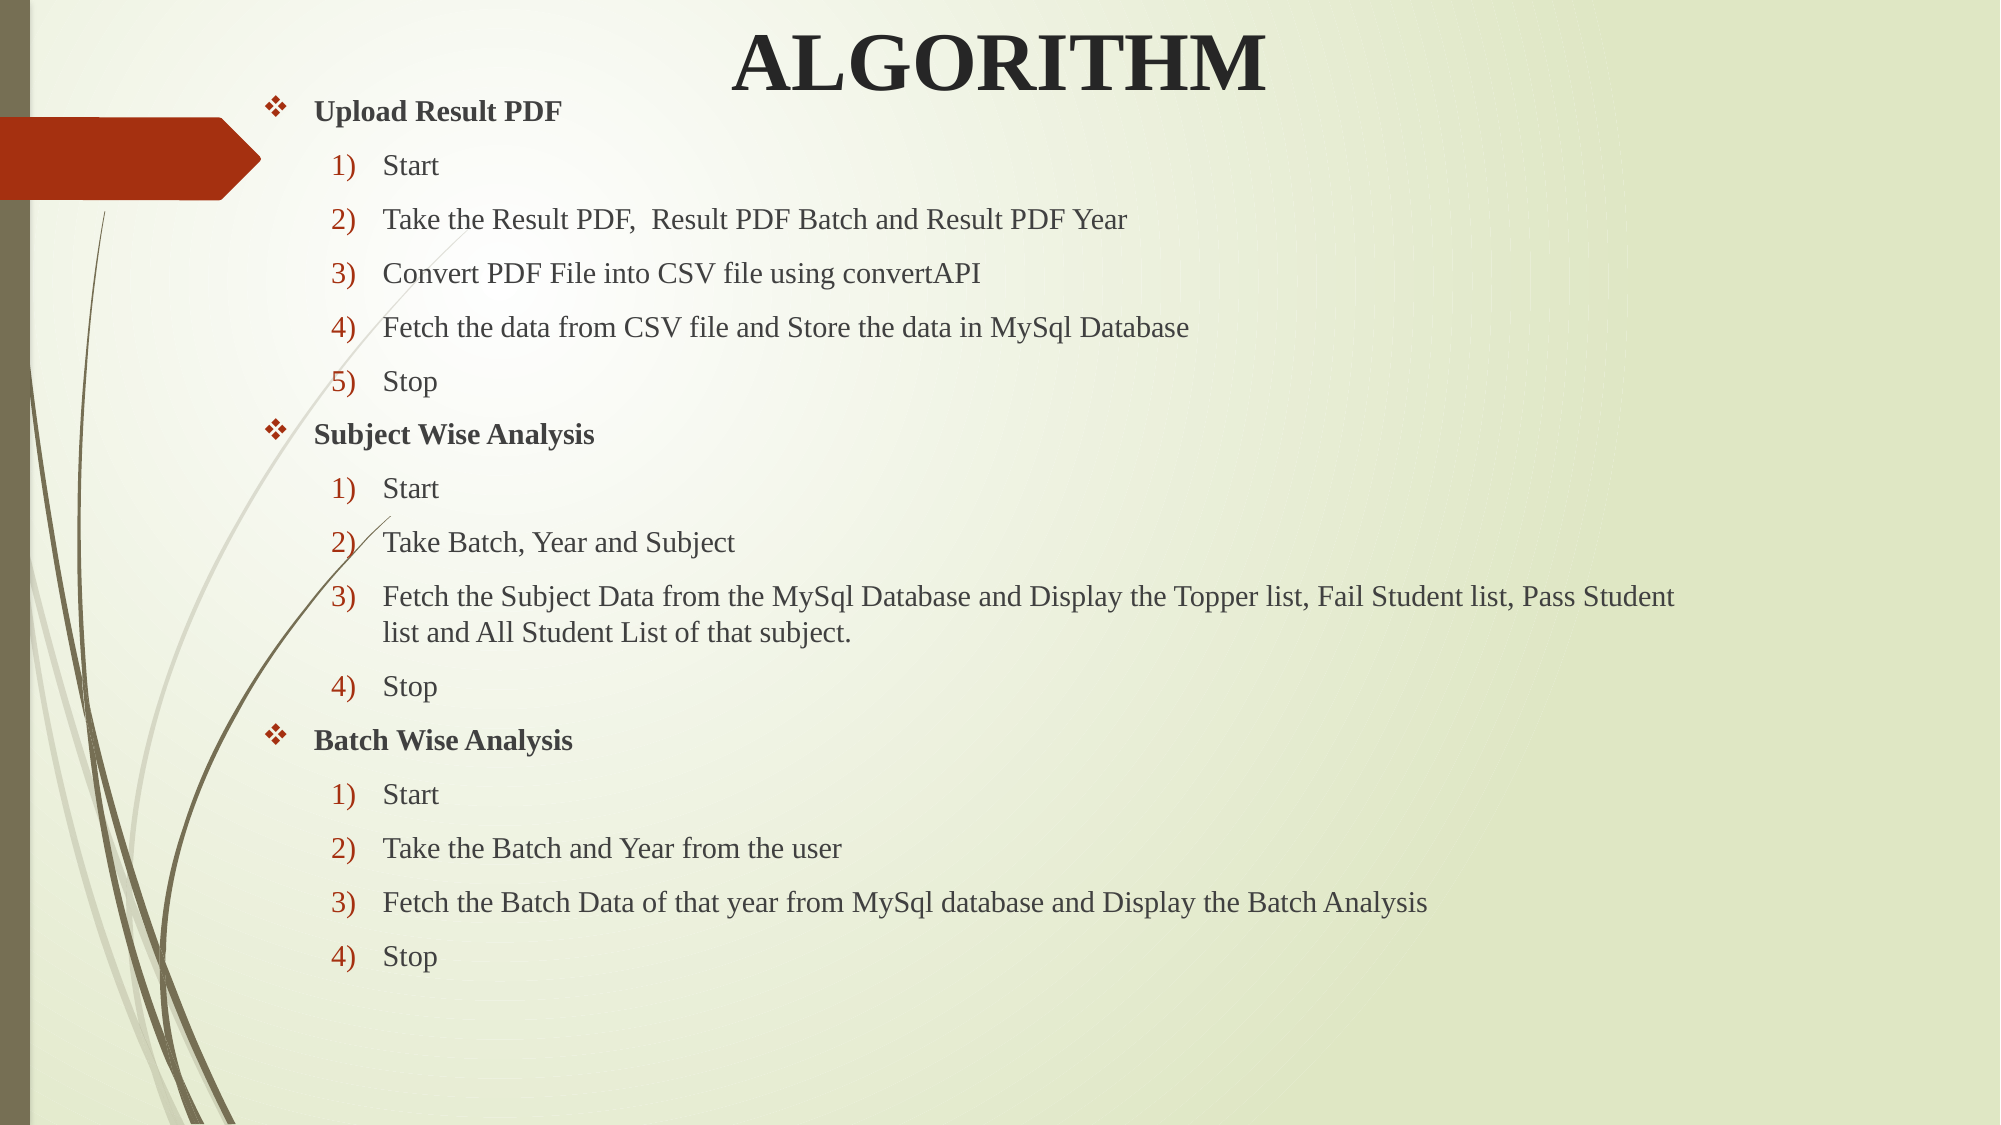

# ALGORITHM
Upload Result PDF
Start
Take the Result PDF,  Result PDF Batch and Result PDF Year
Convert PDF File into CSV file using convertAPI
Fetch the data from CSV file and Store the data in MySql Database
Stop
Subject Wise Analysis
Start
Take Batch, Year and Subject
Fetch the Subject Data from the MySql Database and Display the Topper list, Fail Student list, Pass Student list and All Student List of that subject.
Stop
Batch Wise Analysis
Start
Take the Batch and Year from the user
Fetch the Batch Data of that year from MySql database and Display the Batch Analysis
Stop